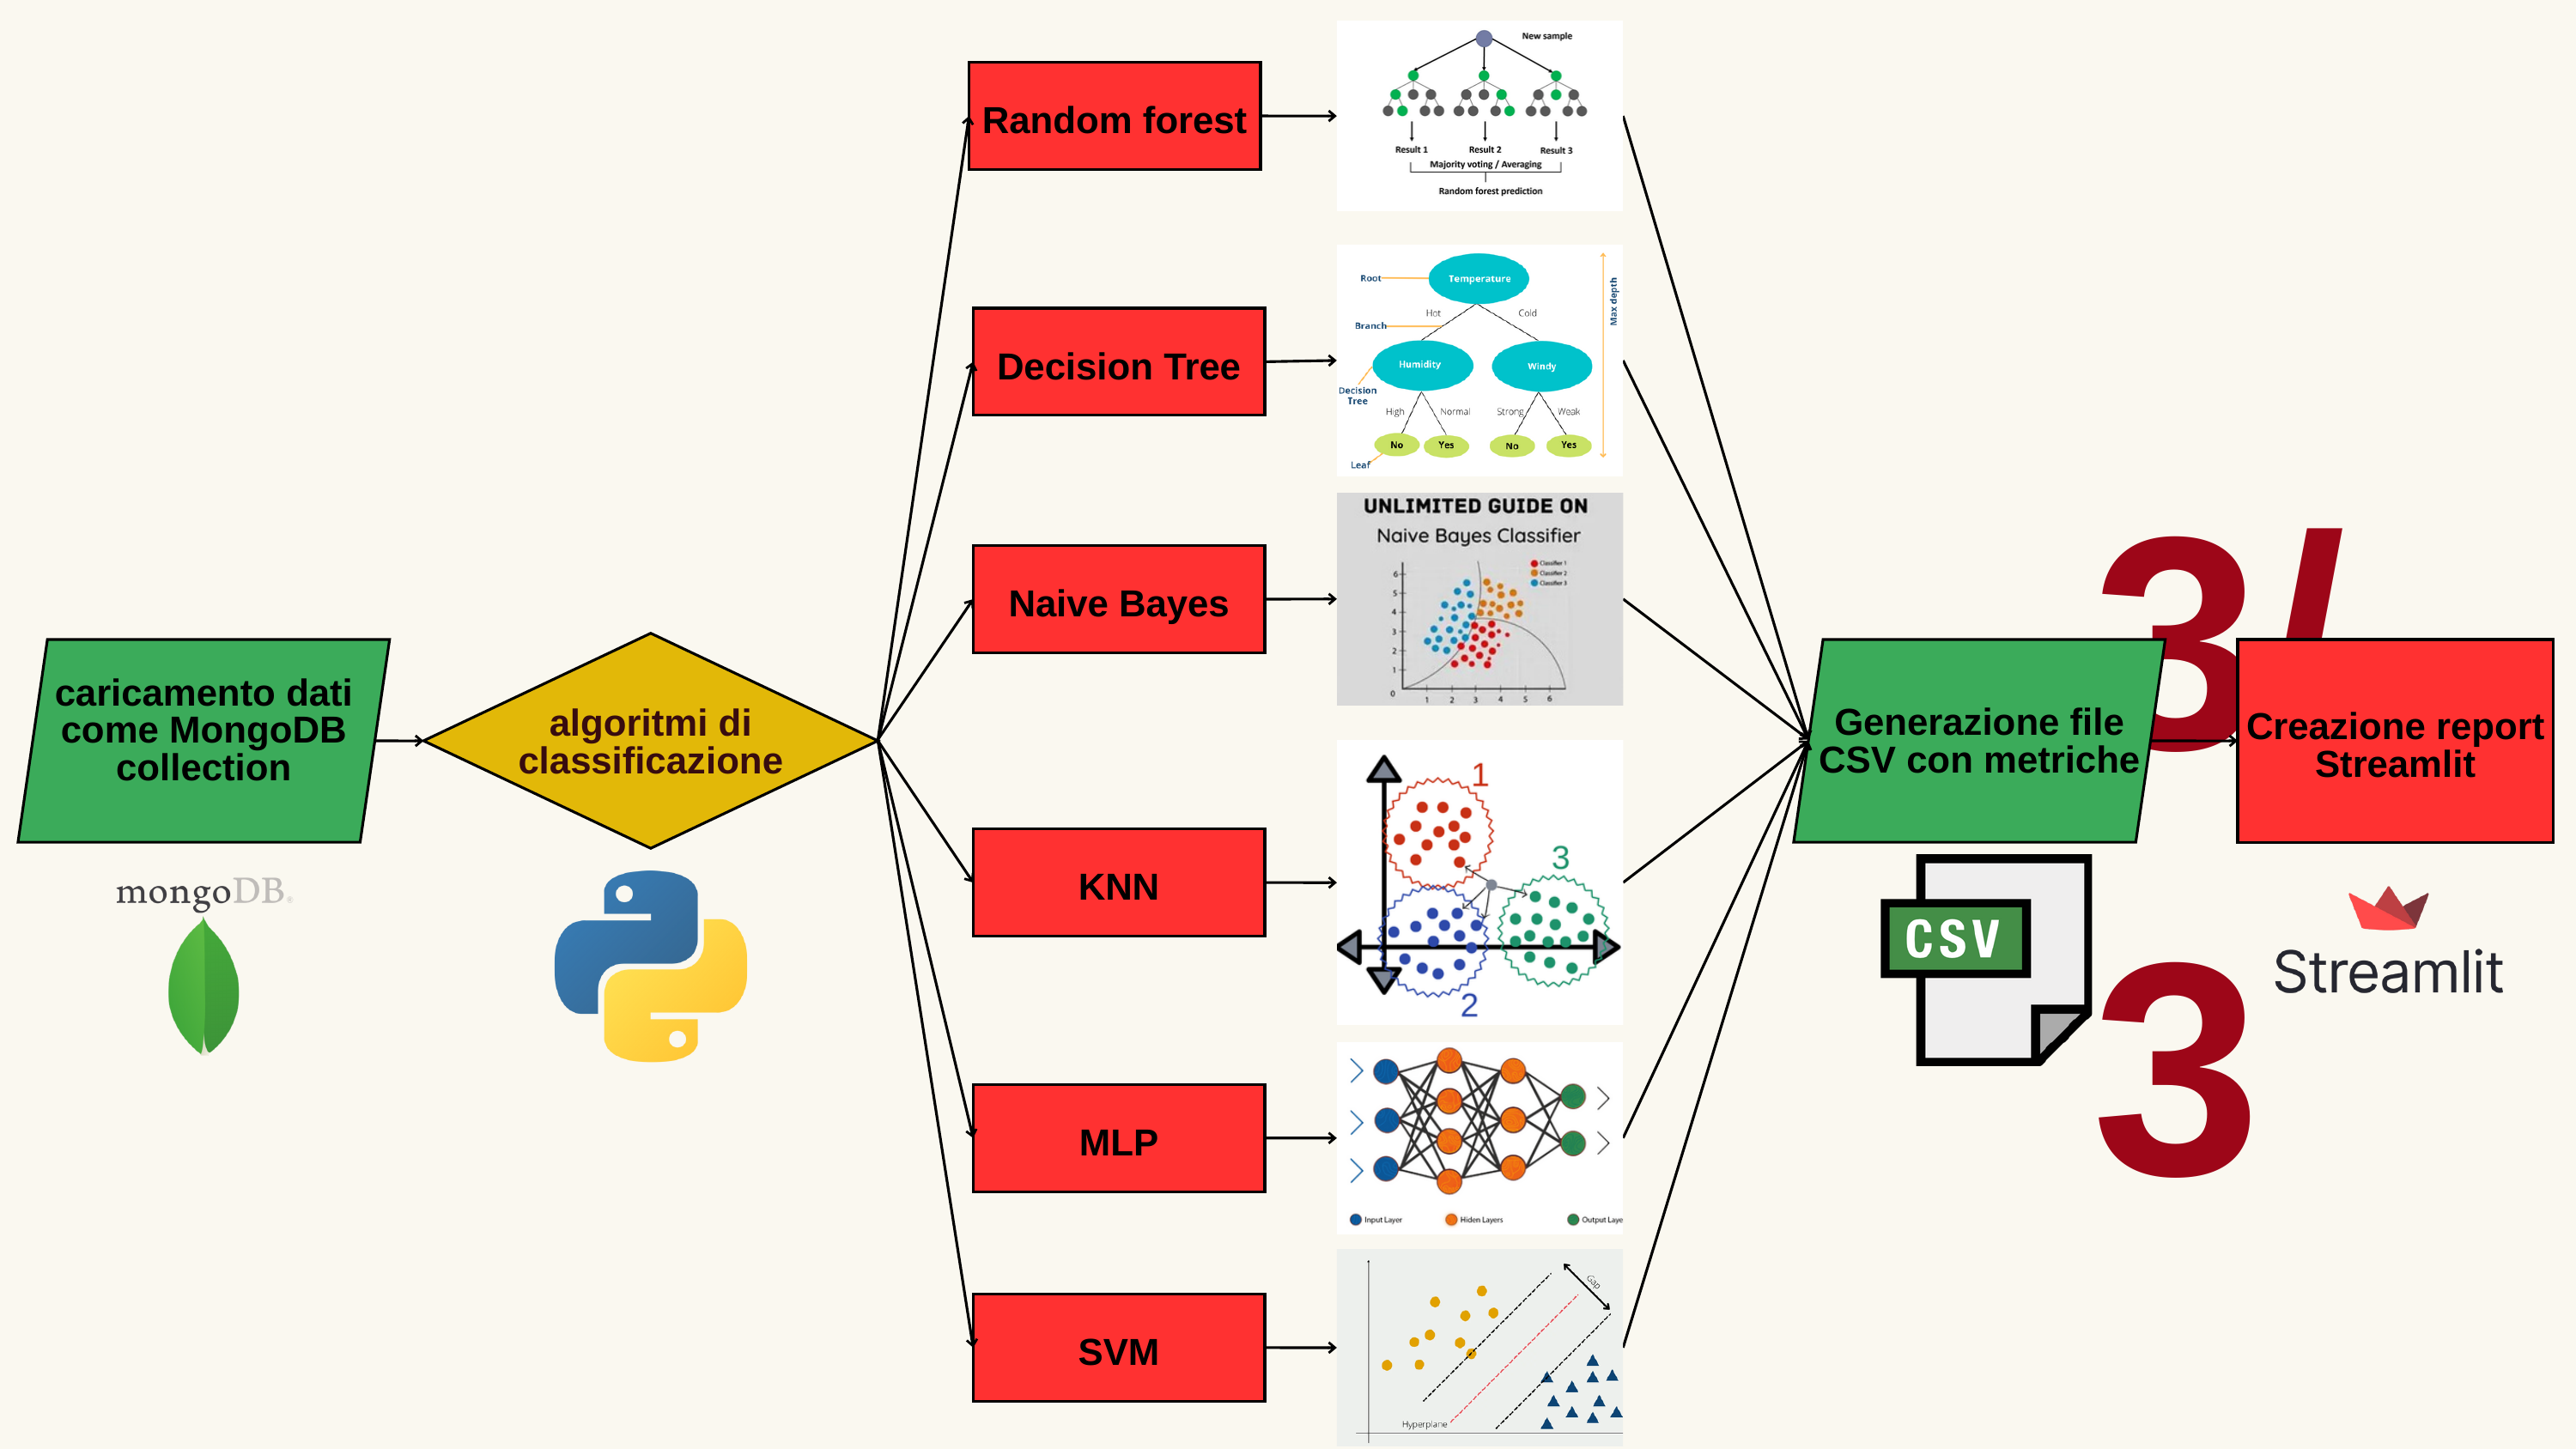

3/3

Random forest

Decision Tree

Naive Bayes

algoritmi di classificazione

caricamento dati come MongoDB collection

Generazione file CSV con metriche

Creazione report Streamlit

KNN

MLP

SVM